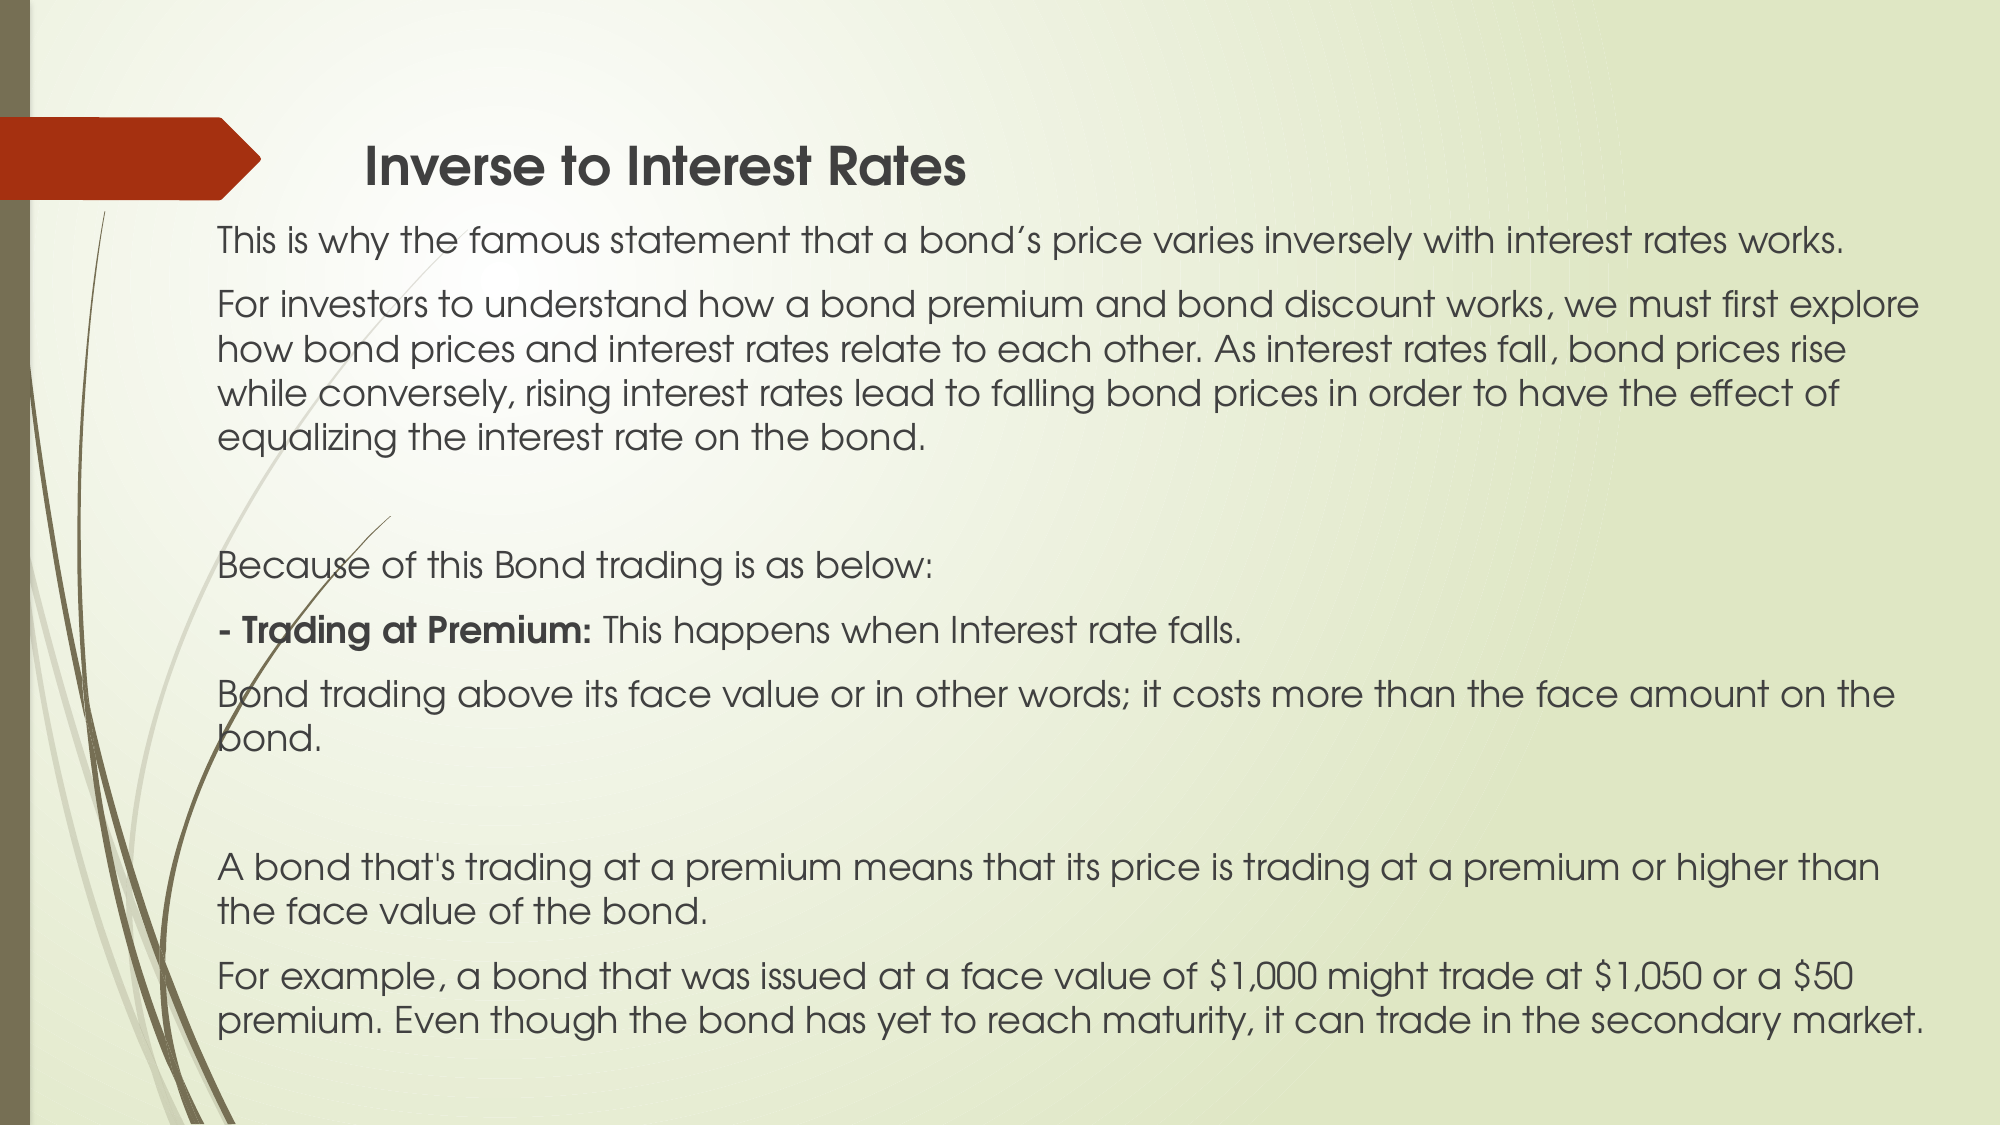

Inverse to Interest Rates
This is why the famous statement that a bond’s price varies inversely with interest rates works.
For investors to understand how a bond premium and bond discount works, we must first explore how bond prices and interest rates relate to each other. As interest rates fall, bond prices rise while conversely, rising interest rates lead to falling bond prices in order to have the effect of equalizing the interest rate on the bond.

Because of this Bond trading is as below:
- Trading at Premium: This happens when Interest rate falls.
Bond trading above its face value or in other words; it costs more than the face amount on the bond.

A bond that's trading at a premium means that its price is trading at a premium or higher than the face value of the bond.
For example, a bond that was issued at a face value of $1,000 might trade at $1,050 or a $50 premium. Even though the bond has yet to reach maturity, it can trade in the secondary market.